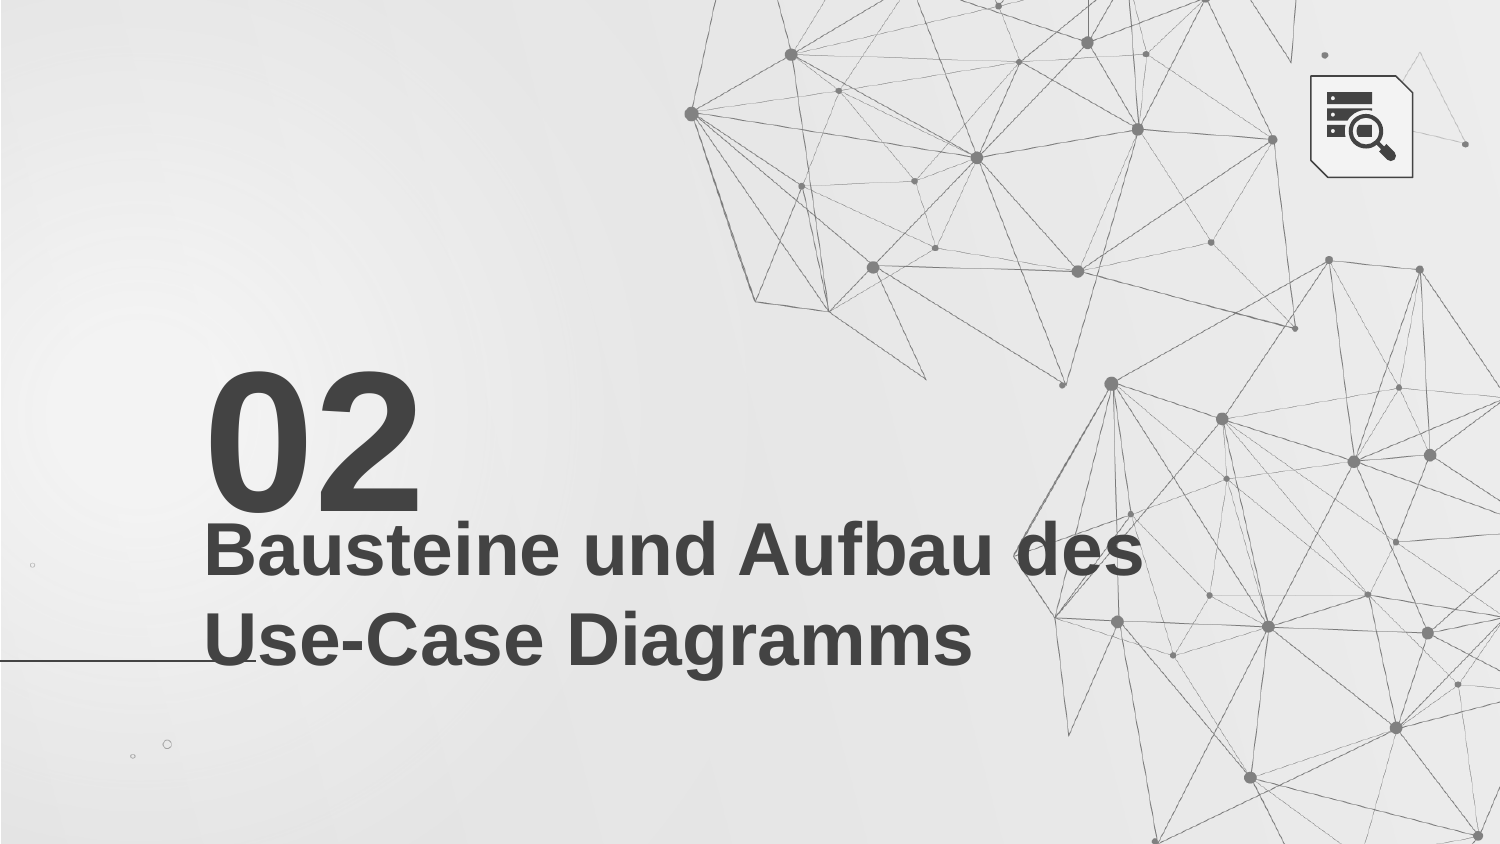

02
# Bausteine und Aufbau des Use-Case Diagramms